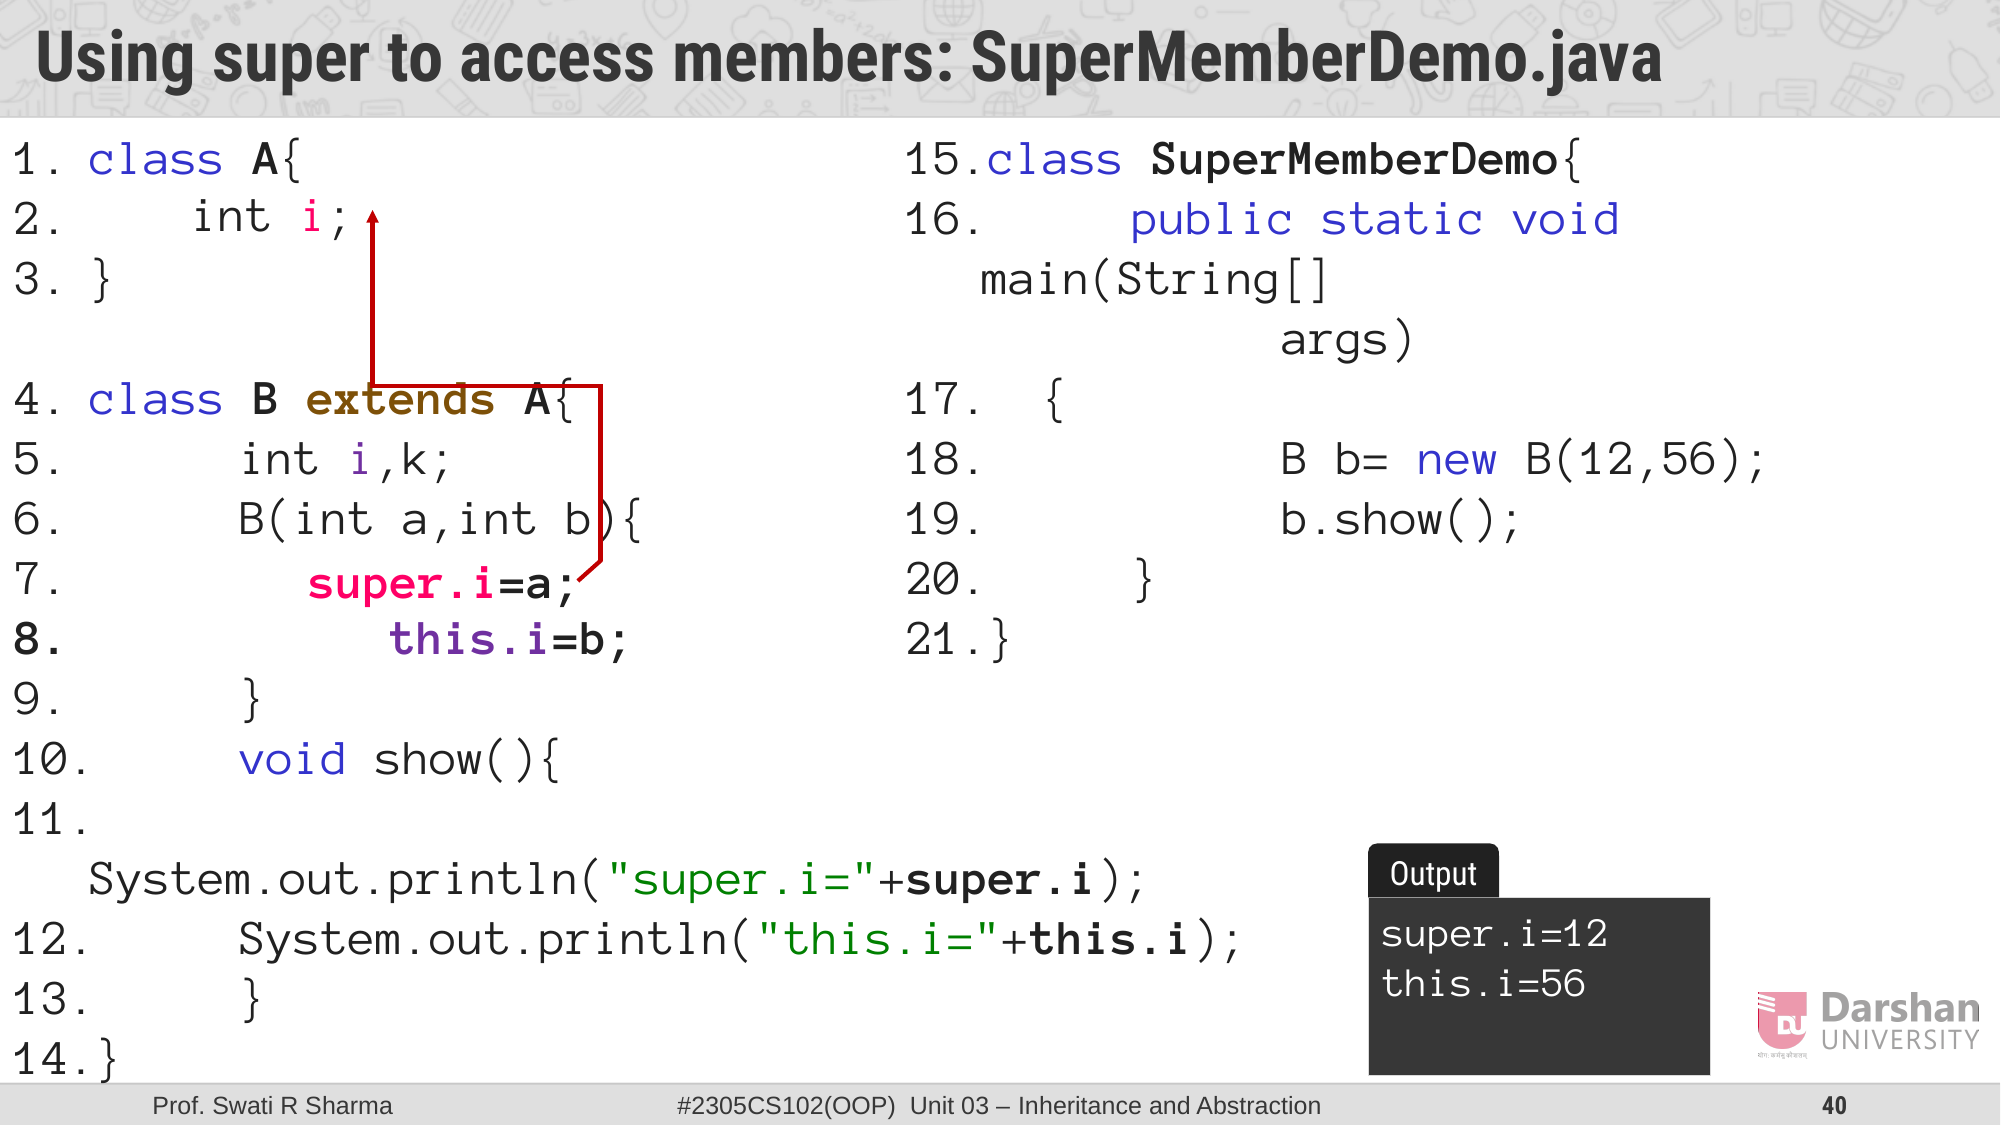

# Using super to access members: SuperMemberDemo.java
class A{

}

class B extends A{
	int i,k;
	B(int a,int b){

		this.i=b;
	}
	void show(){
	System.out.println("super.i="+super.i);
	System.out.println("this.i="+this.i);
	}
}
class SuperMemberDemo{
	public static void main(String[] 						args)
  {
		B b= new B(12,56);
 		b.show();
	}
}
int i;
super.i=a;
Output
super.i=12
this.i=56